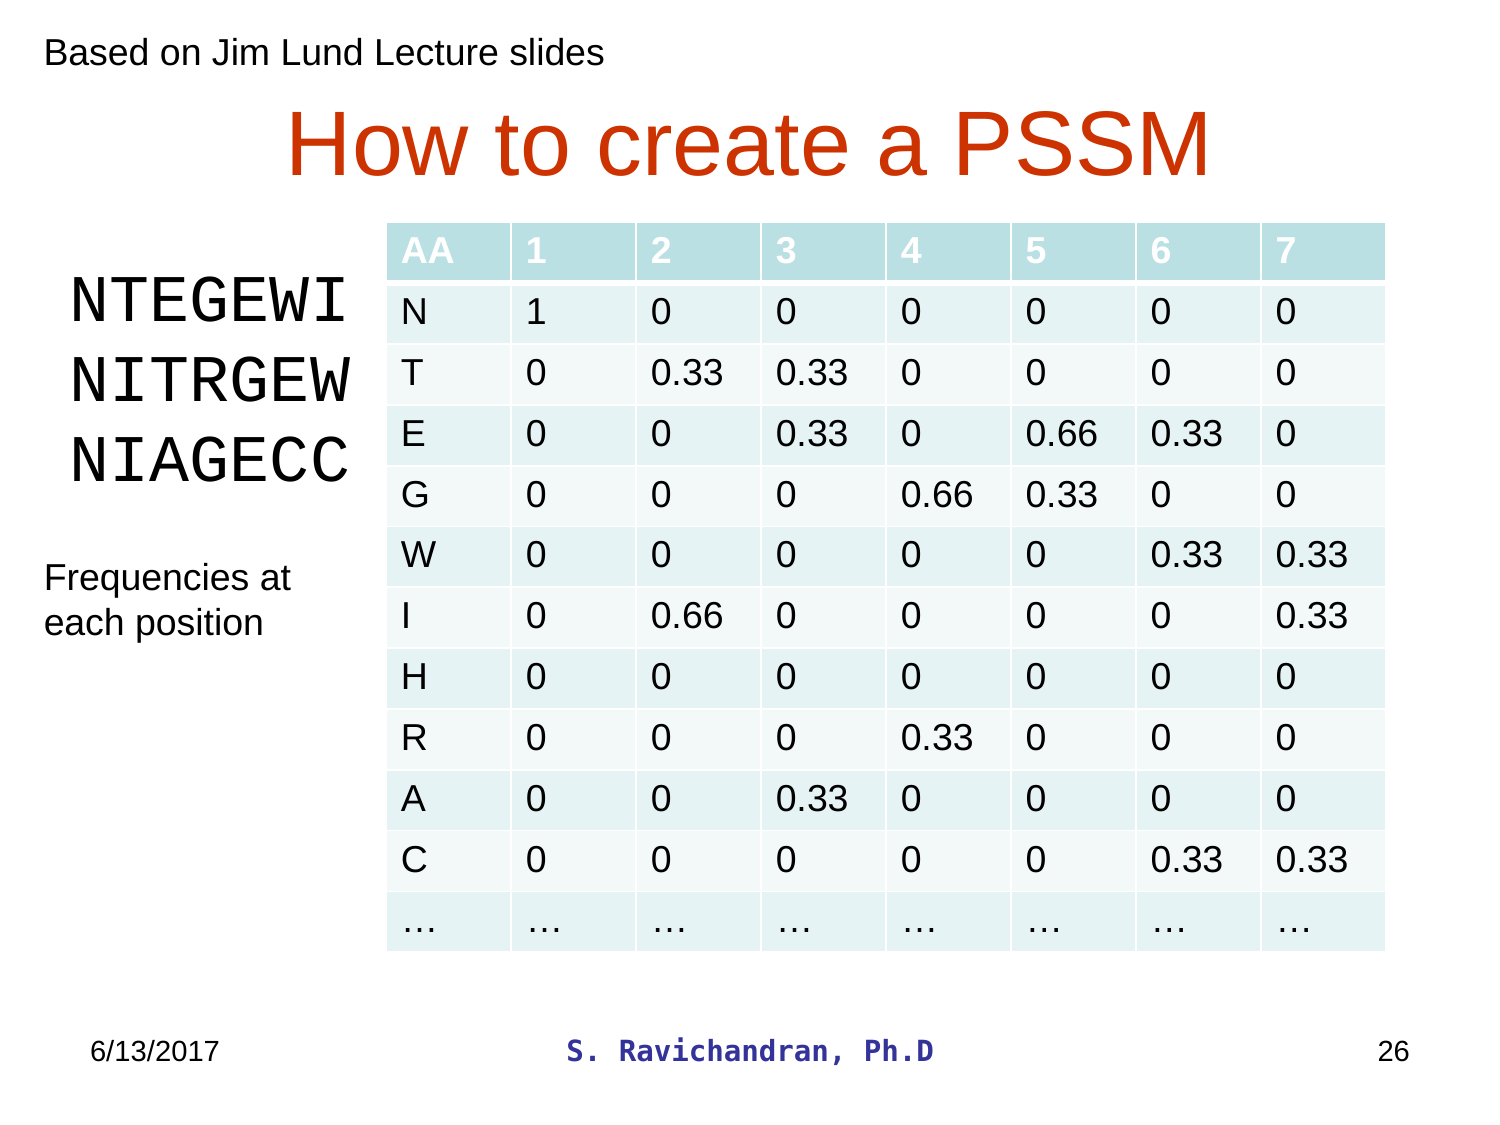

Based on Jim Lund Lecture slides
# How to create a PSSM
| AA | 1 | 2 | 3 | 4 | 5 | 6 | 7 |
| --- | --- | --- | --- | --- | --- | --- | --- |
| N | 1 | 0 | 0 | 0 | 0 | 0 | 0 |
| T | 0 | 0.33 | 0.33 | 0 | 0 | 0 | 0 |
| E | 0 | 0 | 0.33 | 0 | 0.66 | 0.33 | 0 |
| G | 0 | 0 | 0 | 0.66 | 0.33 | 0 | 0 |
| W | 0 | 0 | 0 | 0 | 0 | 0.33 | 0.33 |
| I | 0 | 0.66 | 0 | 0 | 0 | 0 | 0.33 |
| H | 0 | 0 | 0 | 0 | 0 | 0 | 0 |
| R | 0 | 0 | 0 | 0.33 | 0 | 0 | 0 |
| A | 0 | 0 | 0.33 | 0 | 0 | 0 | 0 |
| C | 0 | 0 | 0 | 0 | 0 | 0.33 | 0.33 |
| … | … | … | … | … | … | … | … |
NTEGEWI
NITRGEW
NIAGECC
Frequencies at each position
6/13/2017
S. Ravichandran, Ph.D
26